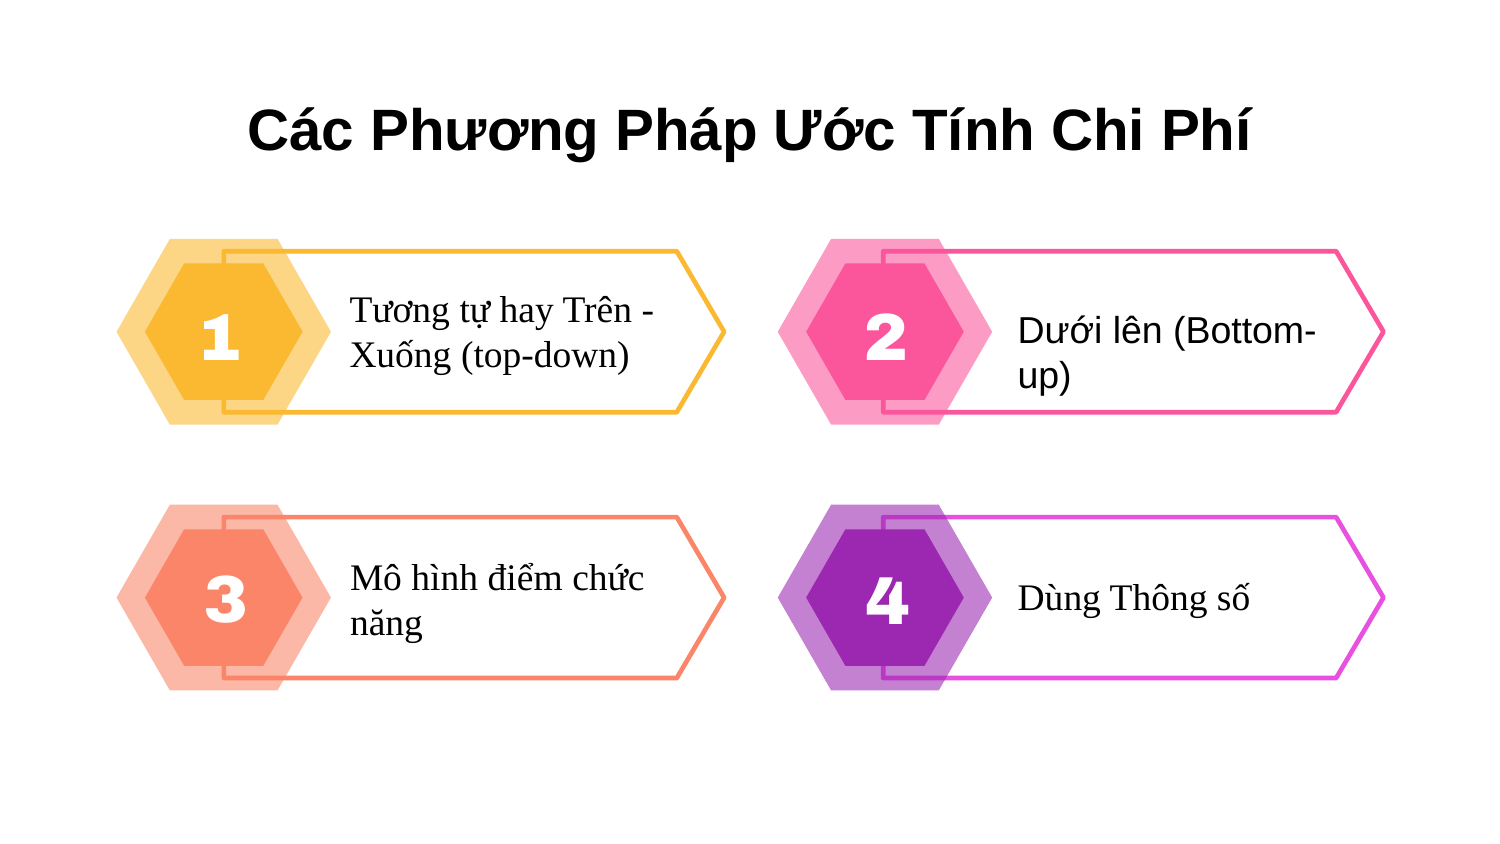

# Các Phương Pháp Ước Tính Chi Phí

Tương tự hay Trên - Xuống (top-down)
2
1
Dưới lên (Bottom-up)

Mô hình điểm chức năng
3
4
Dùng Thông số